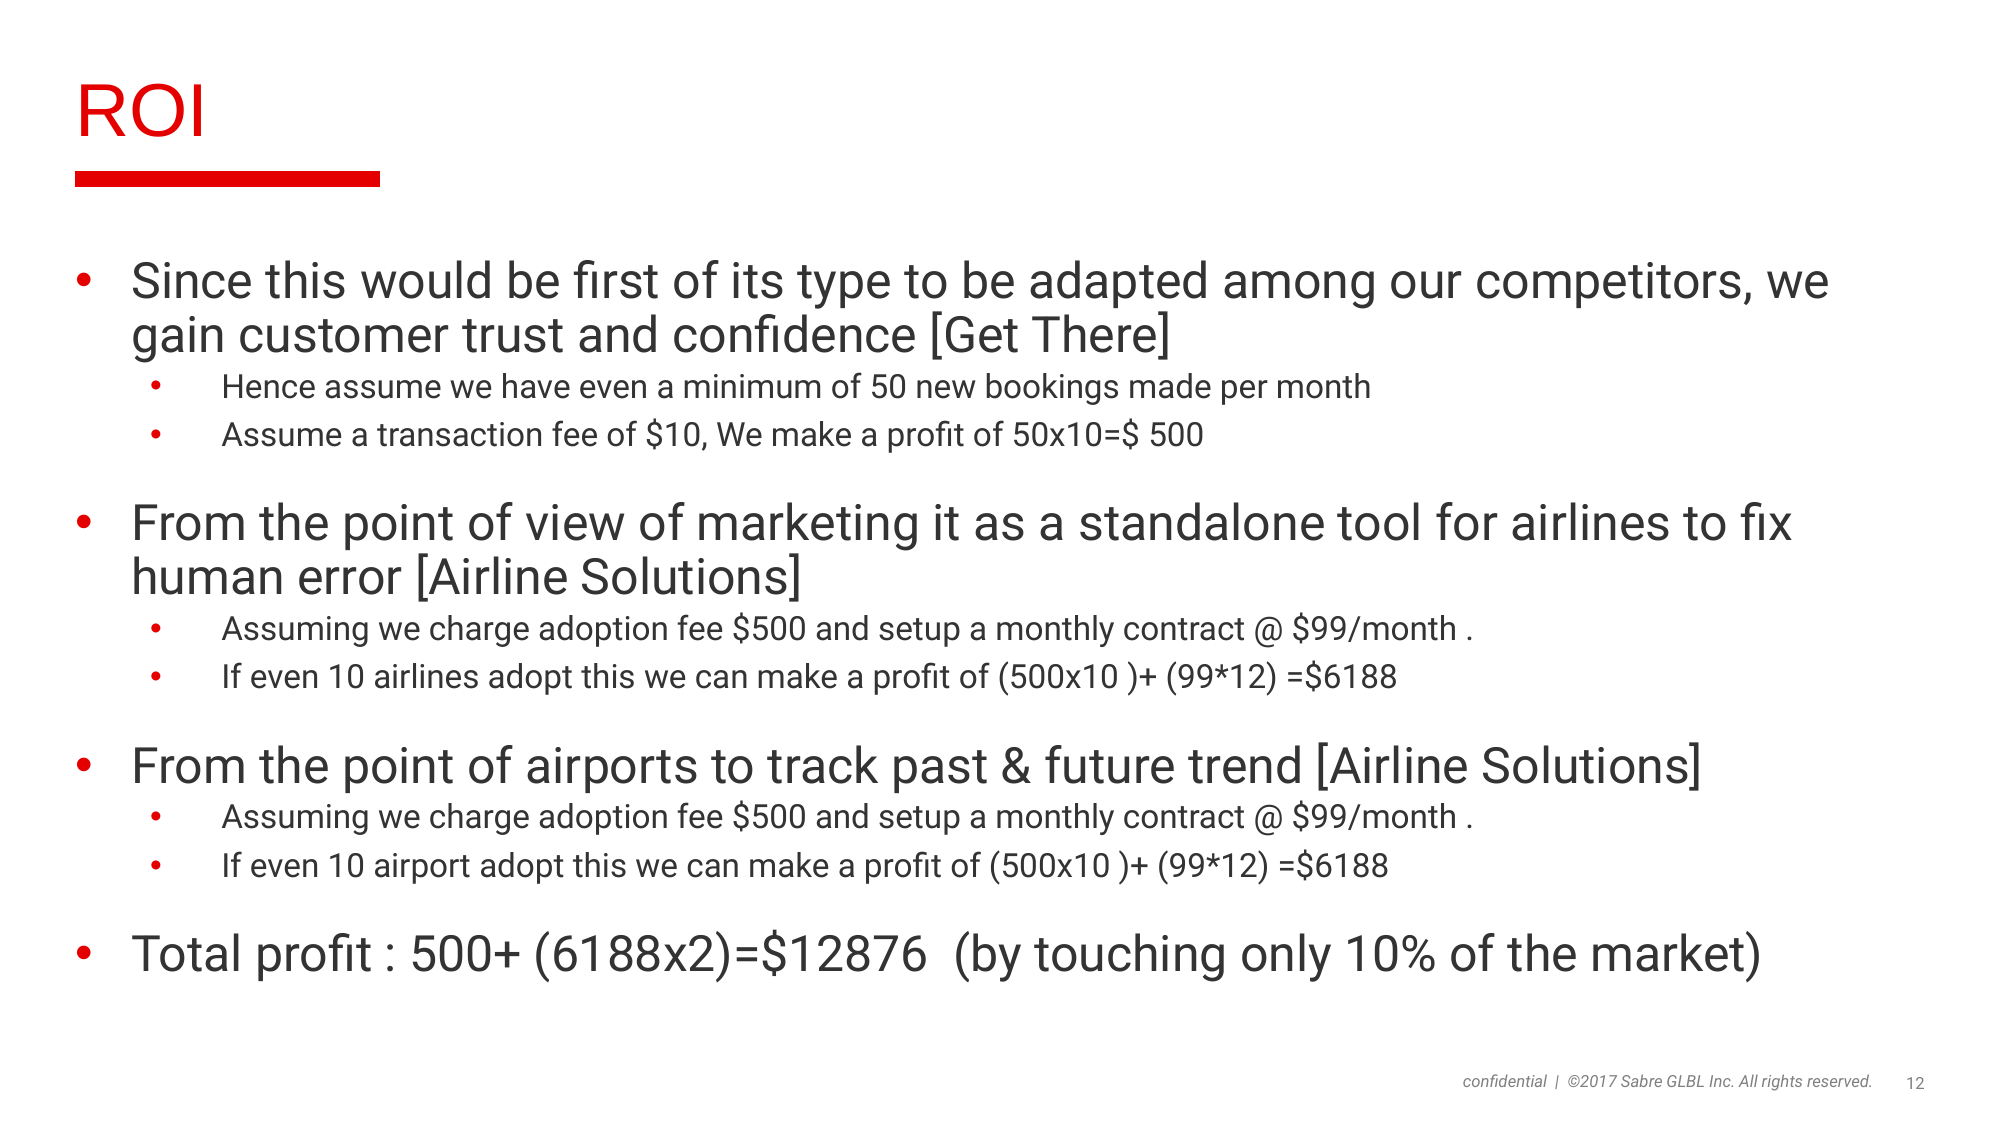

# ROI
Since this would be first of its type to be adapted among our competitors, we gain customer trust and confidence [Get There]
     Hence assume we have even a minimum of 50 new bookings made per month
     Assume a transaction fee of $10, We make a profit of 50x10=$ 500
From the point of view of marketing it as a standalone tool for airlines to fix human error [Airline Solutions]
     Assuming we charge adoption fee $500 and setup a monthly contract @ $99/month .
     If even 10 airlines adopt this we can make a profit of (500x10 )+ (99*12) =$6188
From the point of airports to track past & future trend [Airline Solutions]
     Assuming we charge adoption fee $500 and setup a monthly contract @ $99/month .
     If even 10 airport adopt this we can make a profit of (500x10 )+ (99*12) =$6188
Total profit : 500+ (6188x2)=$12876  (by touching only 10% of the market)